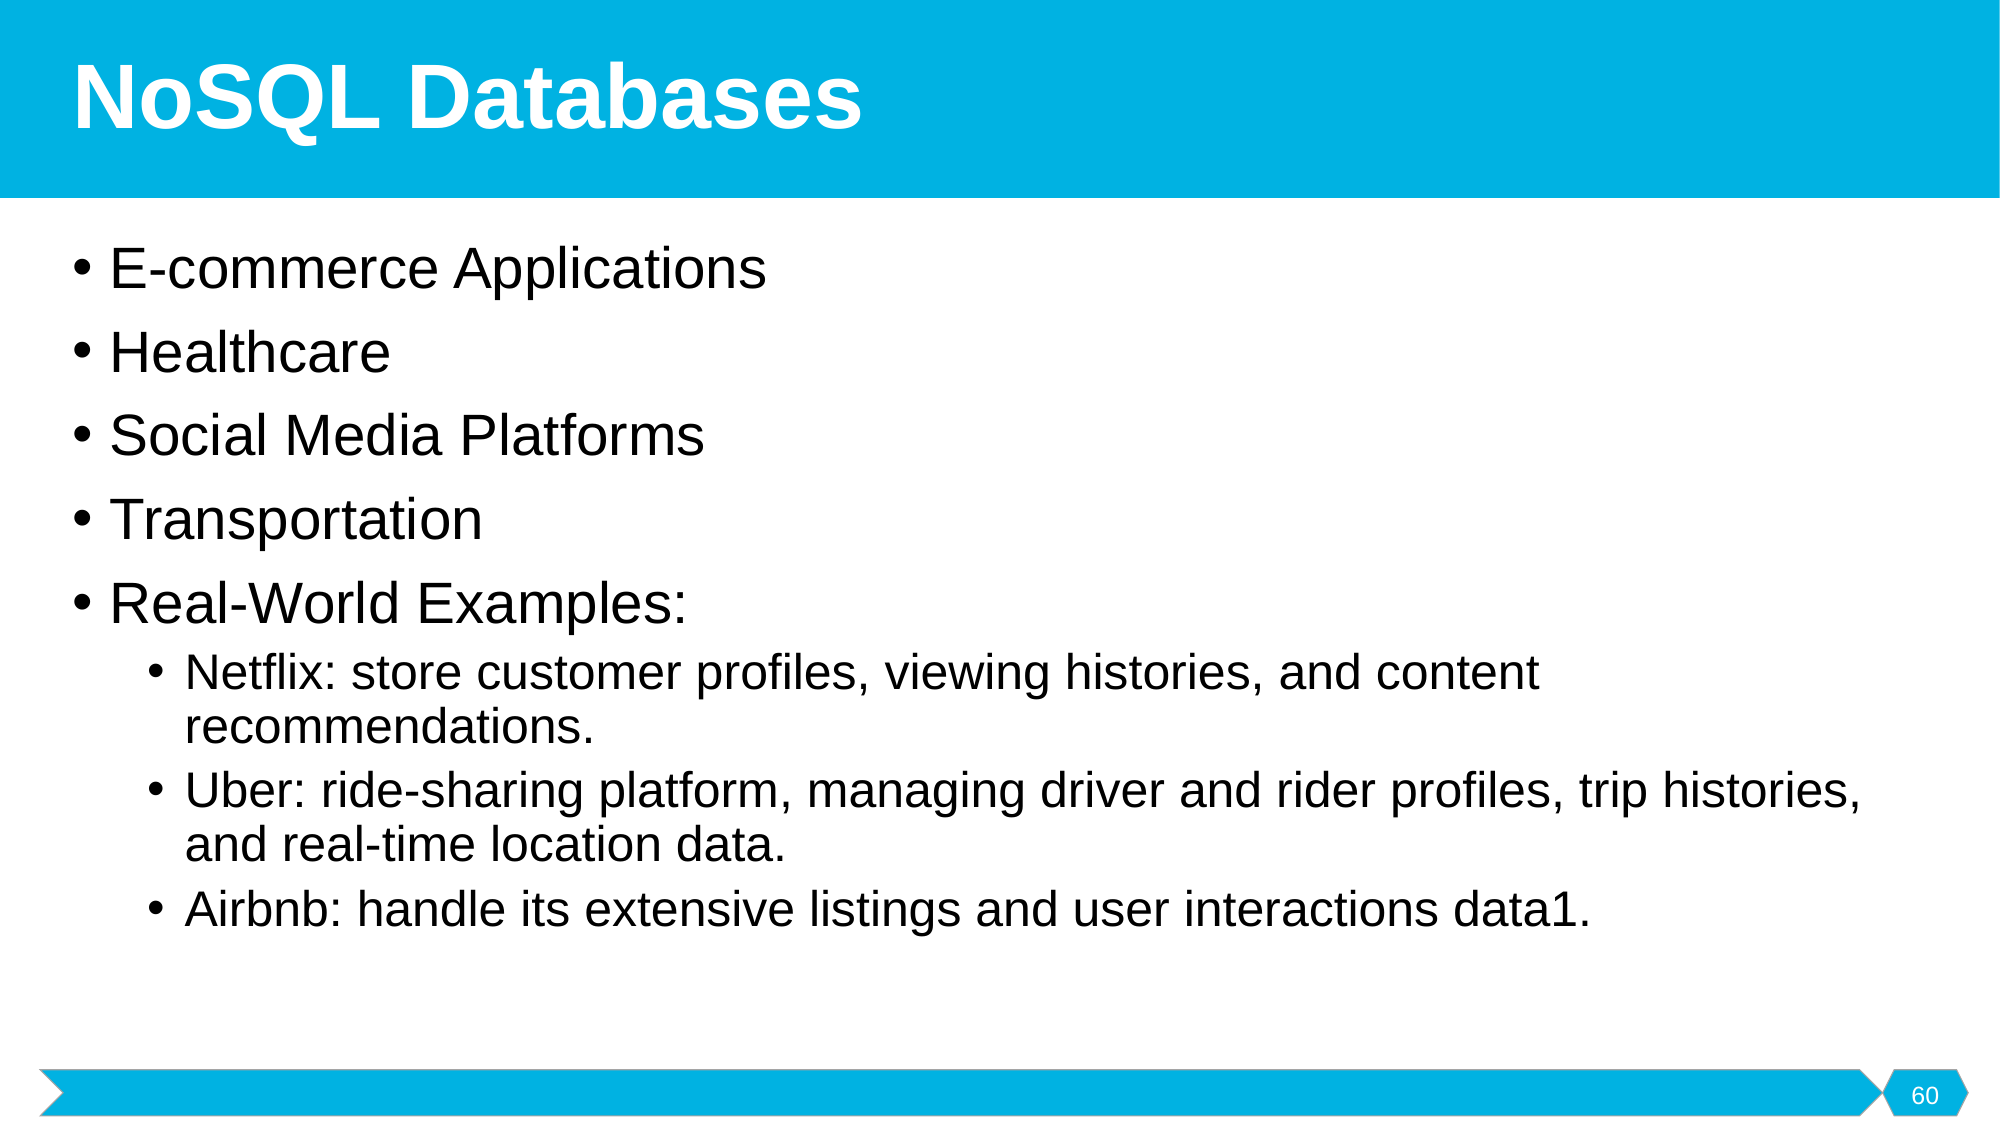

# NoSQL Databases
E-commerce Applications
Healthcare
Social Media Platforms
Transportation
Real-World Examples:
Netflix: store customer profiles, viewing histories, and content recommendations.
Uber: ride-sharing platform, managing driver and rider profiles, trip histories, and real-time location data.
Airbnb: handle its extensive listings and user interactions data1.
60